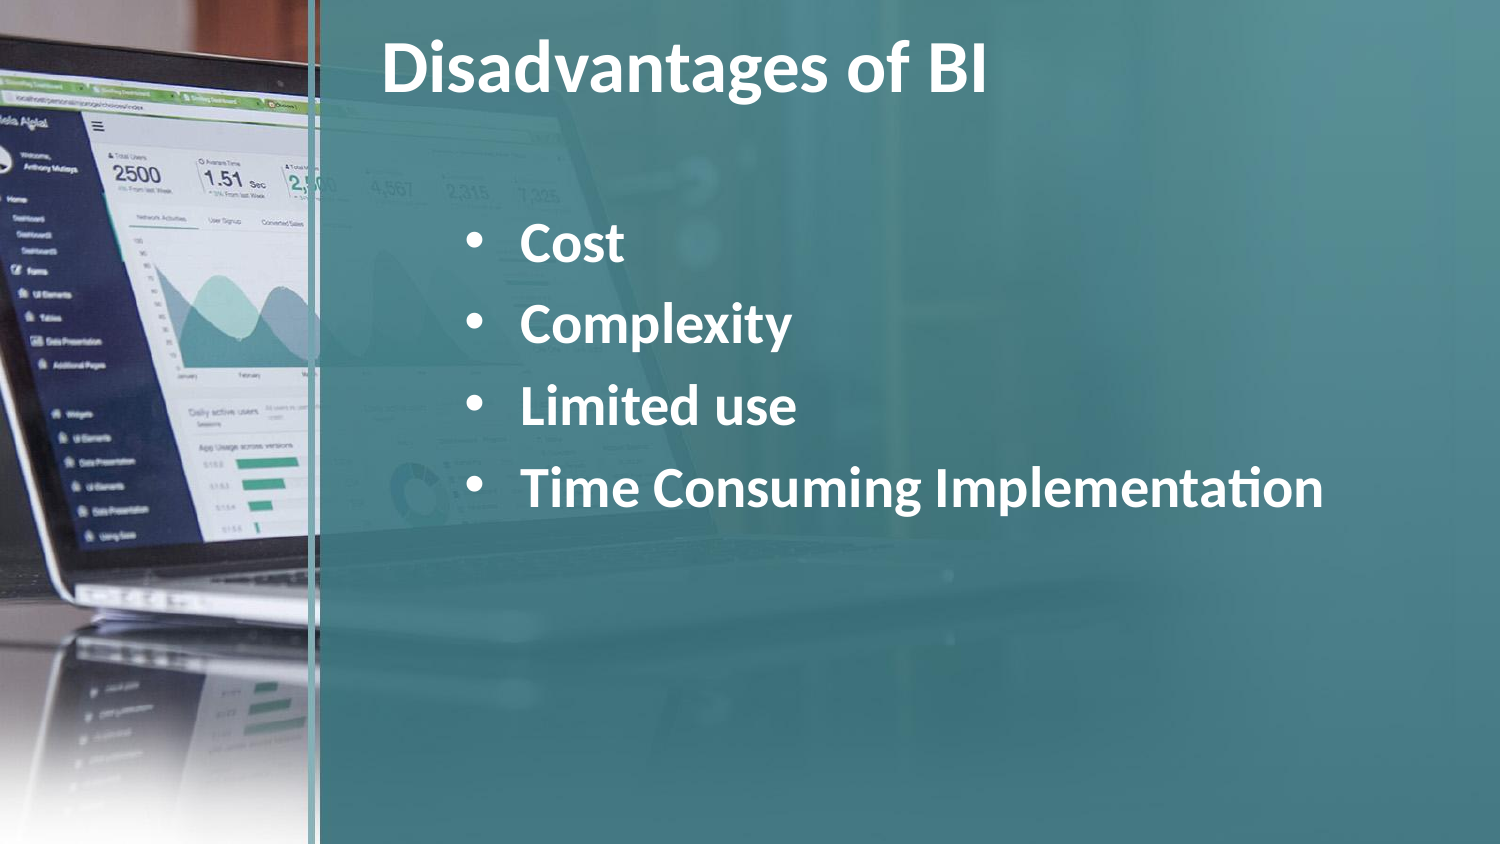

# Disadvantages of BI
Cost
Complexity
Limited use
Time Consuming Implementation